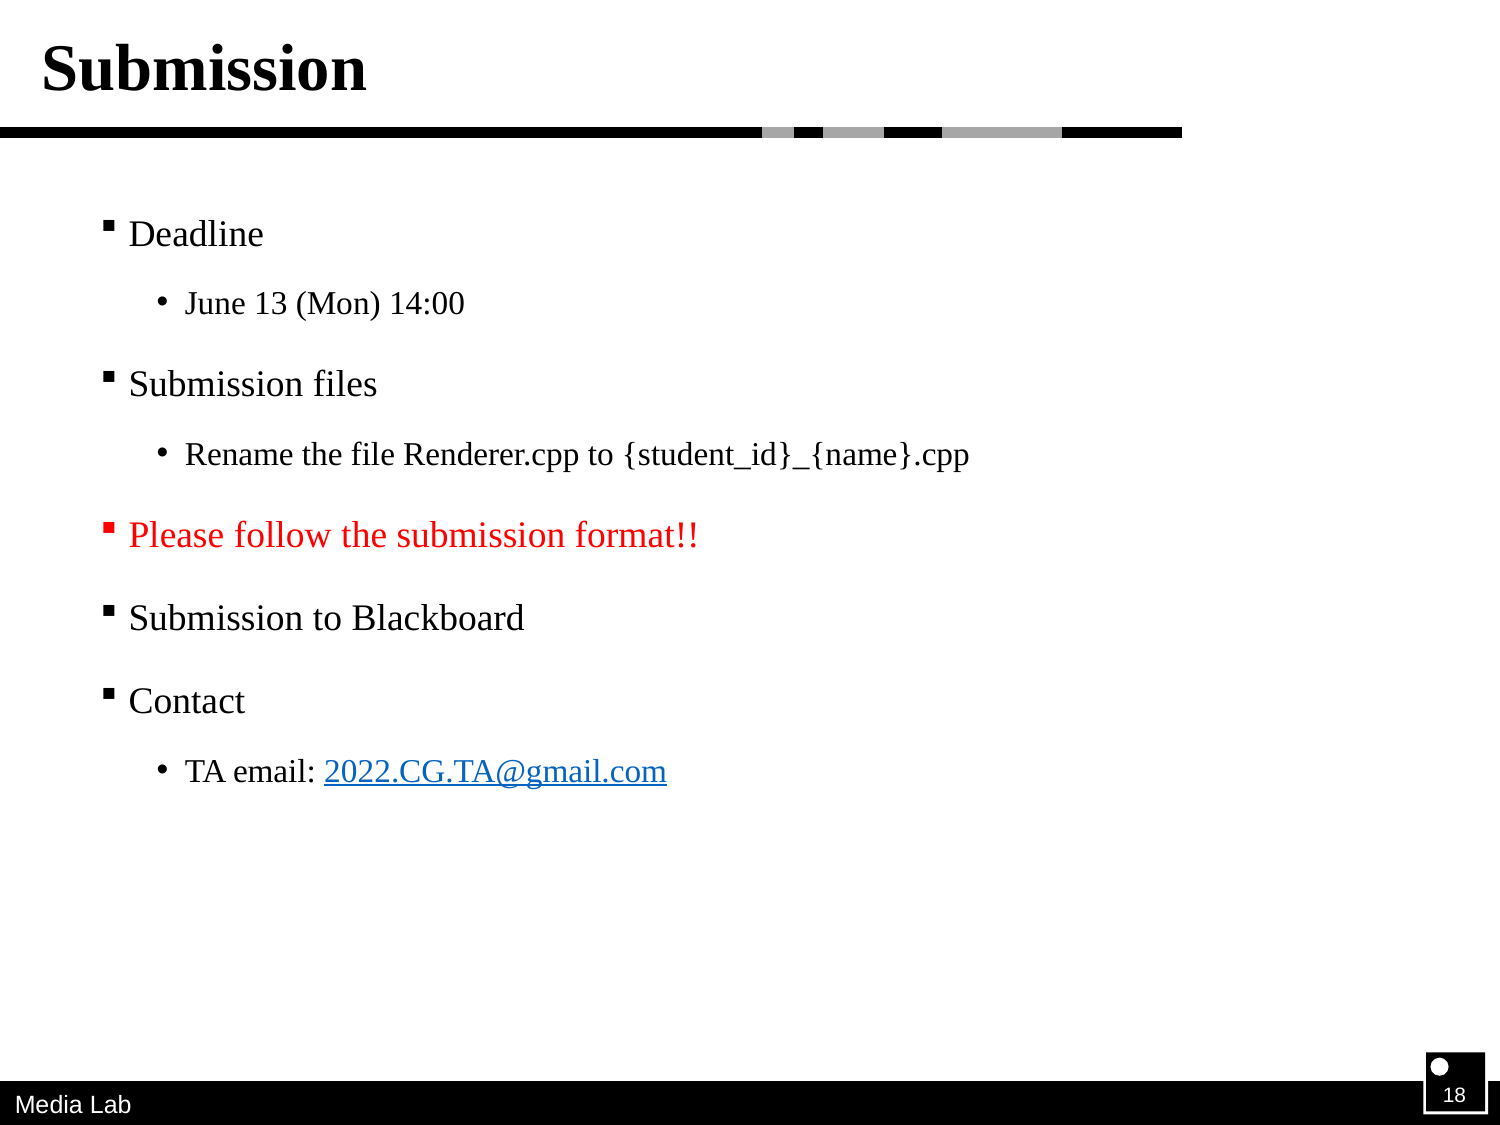

# Submission
Deadline
June 13 (Mon) 14:00
Submission files
Rename the file Renderer.cpp to {student_id}_{name}.cpp
Please follow the submission format!!
Submission to Blackboard
Contact
TA email: 2022.CG.TA@gmail.com

18